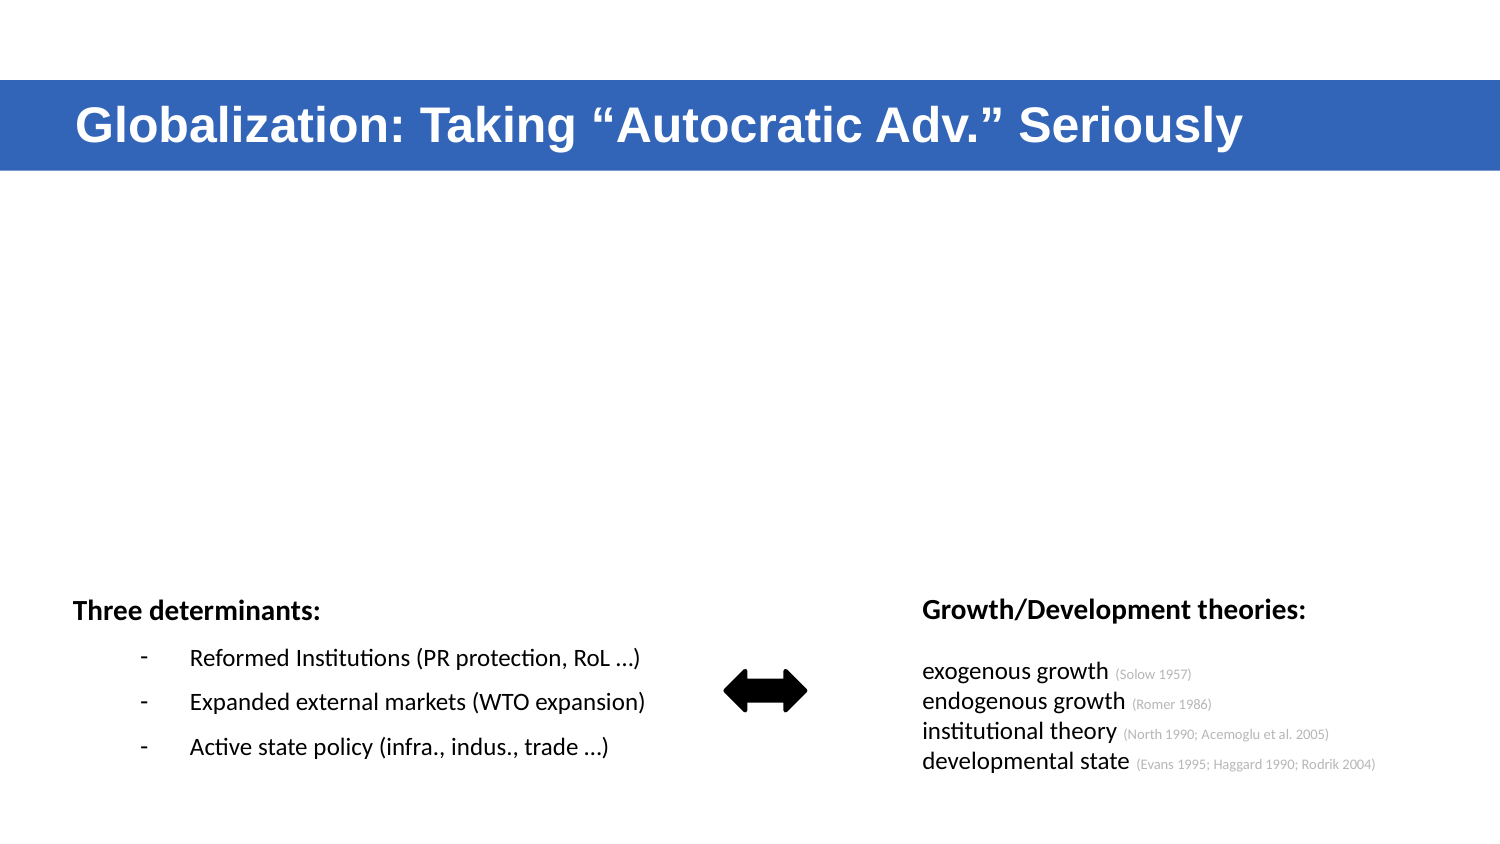

Globalization: Taking “Autocratic Adv.” Seriously
  Three determinants:
Reformed Institutions (PR protection, RoL …)
Expanded external markets (WTO expansion)
Active state policy (infra., indus., trade …)
Growth/Development theories:

exogenous growth (Solow 1957)
endogenous growth (Romer 1986)
institutional theory (North 1990; Acemoglu et al. 2005)  developmental state (Evans 1995; Haggard 1990; Rodrik 2004)